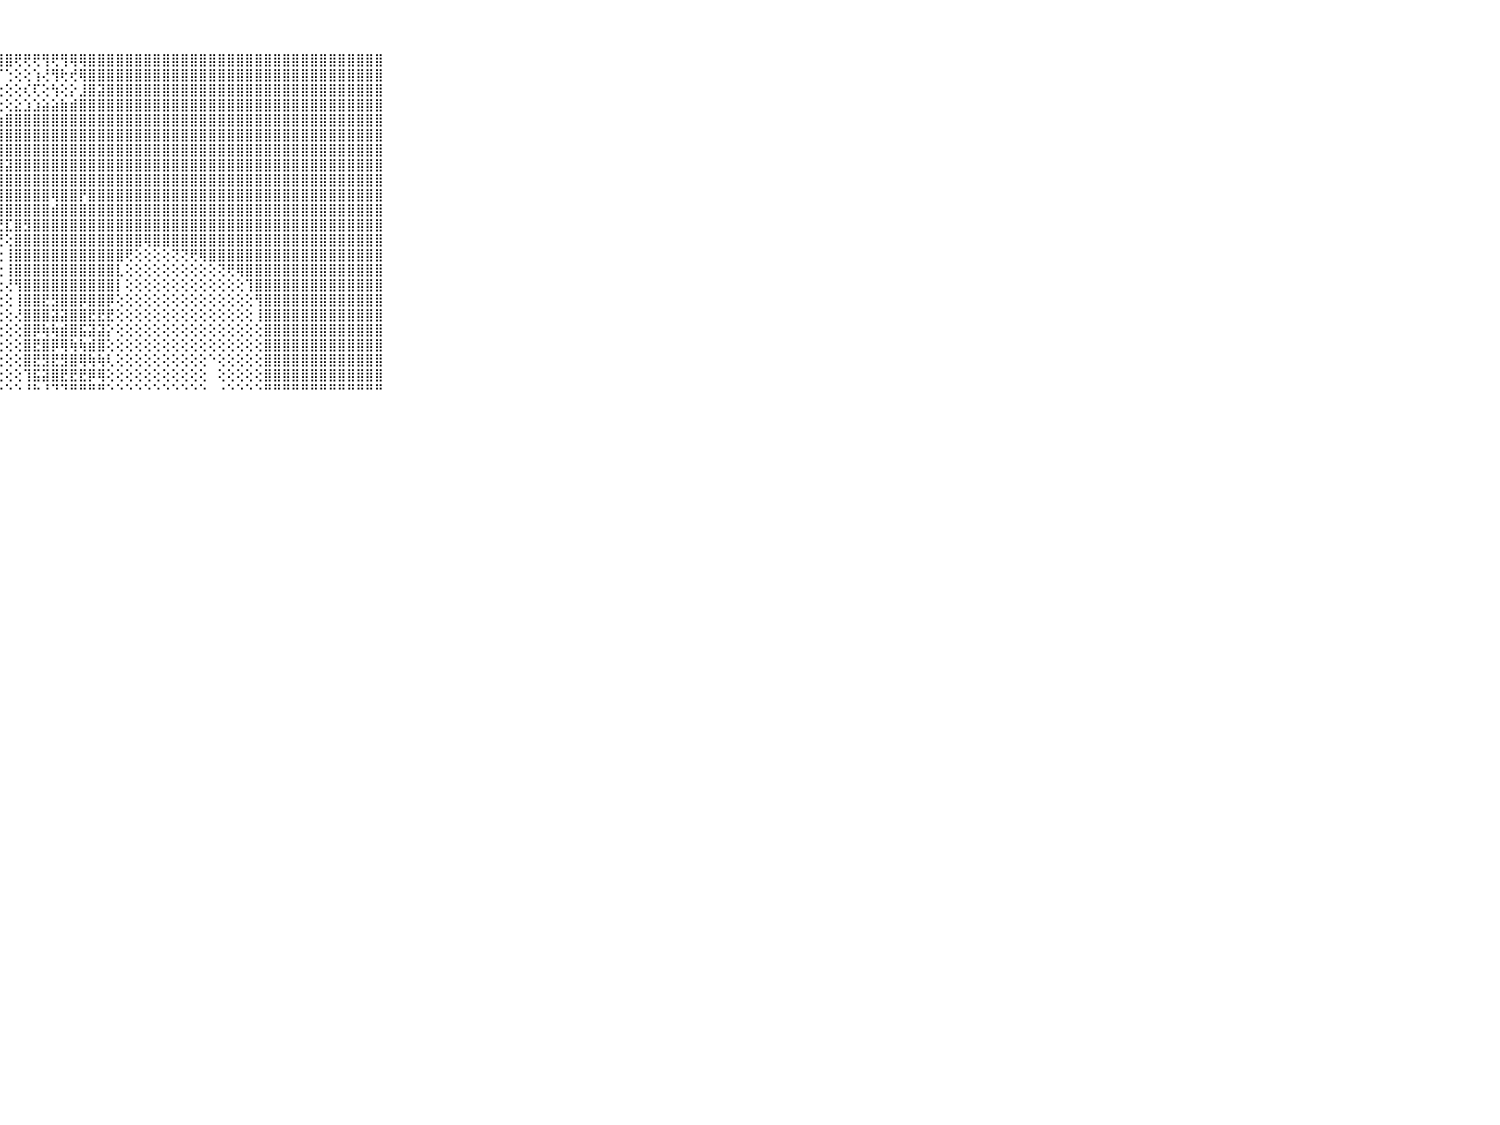

⠀⠀⠀⠀⠀⠀⠀⠀⠀⠀⠀⣿⣿⣿⣿⣿⣿⣿⣿⣿⣿⣿⣿⣿⣿⣿⣿⣿⣿⢟⢟⢟⢻⢟⢻⢿⢿⣿⣿⣿⣿⣿⣿⣿⣿⣿⣿⣿⣿⣿⣿⣿⣿⣿⣿⣿⣿⣿⣿⣿⣿⣿⣿⣿⣿⣿⣿⣿⣿⠀⠀⠀⠀⠀⠀⠀⠀⠀⠀⠀⠀
⠀⠀⠀⠀⠀⠀⠀⠀⠀⠀⠀⣿⣿⣿⣿⣿⣿⣿⣿⣿⣿⣿⣿⣿⣿⣿⡿⠏⢑⢕⢕⢱⢜⢻⢗⢞⢿⣿⣿⣿⣿⣿⣿⣿⣿⣿⣿⣿⣿⣿⣿⣿⣿⣿⣿⣿⣿⣿⣿⣿⣿⣿⣿⣿⣿⣿⣿⣿⣿⠀⠀⠀⠀⠀⠀⠀⠀⠀⠀⠀⠀
⠀⠀⠀⠀⠀⠀⠀⠀⠀⠀⠀⣿⣿⣿⣿⣿⣿⣿⣿⣿⣿⣿⣿⣿⣿⢏⢕⢕⢕⢕⢎⢏⢕⢳⢕⡕⣸⣿⣽⣿⣿⣿⣿⣿⣿⣿⣿⣿⣿⣿⣿⣿⣿⣿⣿⣿⣿⣿⣿⣿⣿⣿⣿⣿⣿⣿⣿⣿⣿⠀⠀⠀⠀⠀⠀⠀⠀⠀⠀⠀⠀
⠀⠀⠀⠀⠀⠀⠀⠀⠀⠀⠀⣿⣿⣿⣿⣿⣿⣿⣿⣿⣿⣿⣿⣿⡟⢕⢕⢕⢕⣕⣱⣱⣵⣵⣷⣾⣿⣿⣿⣿⣿⣿⣿⣿⣿⣿⣿⣿⣿⣿⣿⣿⣿⣿⣿⣿⣿⣿⣿⣿⣿⣿⣿⣿⣿⣿⣿⣿⣿⠀⠀⠀⠀⠀⠀⠀⠀⠀⠀⠀⠀
⠀⠀⠀⠀⠀⠀⠀⠀⠀⠀⠀⣿⣿⣿⣿⣿⣿⣿⣿⣿⣿⣿⣿⣿⣷⡕⢕⢱⣿⣿⣿⣿⣿⣿⣿⣿⣿⣿⣿⣿⣿⣿⣿⣿⣿⣿⣿⣿⣿⣿⣿⣿⣿⣿⣿⣿⣿⣿⣿⣿⣿⣿⣿⣿⣿⣿⣿⣿⣿⠀⠀⠀⠀⠀⠀⠀⠀⠀⠀⠀⠀
⠀⠀⠀⠀⠀⠀⠀⠀⠀⠀⠀⣿⣿⣿⣿⣿⣿⣿⣿⣿⣿⣿⣿⣿⣿⣇⢕⢸⣿⣿⣿⣿⣿⣿⣿⣿⣿⣿⣿⣿⣿⣿⣿⣿⣿⣿⣿⣿⣿⣿⣿⣿⣿⣿⣿⣿⣿⣿⣿⣿⣿⣿⣿⣿⣿⣿⣿⣿⣿⠀⠀⠀⠀⠀⠀⠀⠀⠀⠀⠀⠀
⠀⠀⠀⠀⠀⠀⠀⠀⠀⠀⠀⣿⣿⣿⣿⣿⣿⣿⣿⣿⣿⣿⣿⣿⣿⣿⡕⢸⣿⣿⣿⣿⣿⣿⣿⣿⣿⣿⣿⣿⣿⣿⣿⣿⣿⣿⣿⣿⣿⣿⣿⣿⣿⣿⣿⣿⣿⣿⣿⣿⣿⣿⣿⣿⣿⣿⣿⣿⣿⠀⠀⠀⠀⠀⠀⠀⠀⠀⠀⠀⠀
⠀⠀⠀⠀⠀⠀⠀⠀⠀⠀⠀⣿⣿⣿⣿⣿⣿⣿⣿⣿⣿⣿⣿⣿⣿⣿⣷⣿⣽⣿⣿⣿⣿⣿⣿⣿⣿⣿⣿⣿⣿⣿⣿⣿⣿⣿⣿⣿⣿⣿⣿⣿⣿⣿⣿⣿⣿⣿⣿⣿⣿⣿⣿⣿⣿⣿⣿⣿⣿⠀⠀⠀⠀⠀⠀⠀⠀⠀⠀⠀⠀
⠀⠀⠀⠀⠀⠀⠀⠀⠀⠀⠀⣿⣿⣿⣿⣿⣿⣿⣿⣿⣿⣿⣿⣿⣿⣿⣿⣿⣿⣿⣿⣿⣿⣿⣿⣿⣿⣿⣿⣿⣿⣿⣿⣿⣿⣿⣿⣿⣿⣿⣿⣿⣿⣿⣿⣿⣿⣿⣿⣿⣿⣿⣿⣿⣿⣿⣿⣿⣿⠀⠀⠀⠀⠀⠀⠀⠀⠀⠀⠀⠀
⠀⠀⠀⠀⠀⠀⠀⠀⠀⠀⠀⣿⣿⣿⣿⣿⣿⣿⣿⣿⣿⣿⣿⣿⣿⣿⣿⣿⣿⣿⣿⣿⣿⢿⣿⣿⡟⣿⣿⣿⣿⣿⣿⣿⣿⣿⣿⣿⣿⣿⣿⣿⣿⣿⣿⣿⣿⣿⣿⣿⣿⣿⣿⣿⣿⣿⣿⣿⣿⠀⠀⠀⠀⠀⠀⠀⠀⠀⠀⠀⠀
⠀⠀⠀⠀⠀⠀⠀⠀⠀⠀⠀⣿⣿⣿⣿⣿⣿⣿⣿⣿⣿⣿⣿⣿⣿⣿⣿⣿⣿⣿⣿⣿⣿⣾⣿⣿⣿⣿⣿⣿⣿⣿⣿⣿⣿⣿⣿⣿⣿⣿⣿⣿⣿⣿⣿⣿⣿⣿⣿⣿⣿⣿⣿⣿⣿⣿⣿⣿⣿⠀⠀⠀⠀⠀⠀⠀⠀⠀⠀⠀⠀
⠀⠀⠀⠀⠀⠀⠀⠀⠀⠀⠀⣿⣿⣿⣿⣿⣿⣿⣿⣿⣿⣿⣿⣿⣿⣿⣿⣟⣏⣿⣻⣿⣿⣿⣿⣿⣿⣿⣿⣿⣿⣿⣿⣿⣿⣿⣿⣿⣿⣿⣿⣿⣿⣿⣿⣿⣿⣿⣿⣿⣿⣿⣿⣿⣿⣿⣿⣿⣿⠀⠀⠀⠀⠀⠀⠀⠀⠀⠀⠀⠀
⠀⠀⠀⠀⠀⠀⠀⠀⠀⠀⠀⣿⣿⣿⣿⣿⣿⣿⣿⣿⣿⣿⣿⣿⣿⣿⢿⢟⢕⣿⣿⣿⣿⣿⣿⣿⣿⣿⣿⣿⣿⣿⣿⢿⣿⣿⣿⣿⣿⣿⣿⣿⣿⣿⣿⣿⣿⣿⣿⣿⣿⣿⣿⣿⣿⣿⣿⣿⣿⠀⠀⠀⠀⠀⠀⠀⠀⠀⠀⠀⠀
⠀⠀⠀⠀⠀⠀⠀⠀⠀⠀⠀⣿⣿⣿⣿⣿⣿⣿⣿⣿⣿⣿⡿⢟⢏⢅⢕⢕⢸⣿⣿⣿⣿⣿⣿⣿⣿⣿⣿⣿⣿⢟⢕⢕⢕⢕⢝⢝⢟⢿⣿⣿⣿⣿⣿⣿⣿⣿⣿⣿⣿⣿⣿⣿⣿⣿⣿⣿⣿⠀⠀⠀⠀⠀⠀⠀⠀⠀⠀⠀⠀
⠀⠀⠀⠀⠀⠀⠀⠀⠀⠀⠀⣿⣿⣿⣿⣿⣿⣿⣿⢿⢟⢑⢕⢔⢁⢕⢕⢕⢸⣿⣿⣿⣿⣿⣿⣿⣿⣿⣿⣿⣇⢕⢕⢕⢕⢕⢕⢕⢕⢕⢕⢝⢟⢿⣿⣿⣿⣿⣿⣿⣿⣿⣿⣿⣿⣿⣿⣿⣿⠀⠀⠀⠀⠀⠀⠀⠀⠀⠀⠀⠀
⠀⠀⠀⠀⠀⠀⠀⠀⠀⠀⠀⣿⣿⣿⣿⣿⣿⢏⢕⢕⢕⢕⢕⢕⢕⢕⢕⢕⢜⢻⣿⣿⣿⣿⣿⣿⣿⣿⣿⣿⡇⢕⢕⢕⢕⢕⢕⢕⢕⢕⢕⢕⢕⢕⢹⣿⣿⣿⣿⣿⣿⣿⣿⣿⣿⣿⣿⣿⣿⠀⠀⠀⠀⠀⠀⠀⠀⠀⠀⠀⠀
⠀⠀⠀⠀⠀⠀⠀⠀⠀⠀⠀⣿⣿⣿⣿⣿⢇⢕⢕⢕⢕⢕⢕⢕⢕⢕⢕⢕⢕⢸⣿⣿⣟⣻⣿⣿⡿⣿⣿⡿⢕⢕⢕⢕⢕⢕⢕⢕⢕⢕⢕⢕⢕⢕⢕⢻⣿⣿⣿⣿⣿⣿⣿⣿⣿⣿⣿⣿⣿⠀⠀⠀⠀⠀⠀⠀⠀⠀⠀⠀⠀
⠀⠀⠀⠀⠀⠀⠀⠀⠀⠀⠀⣿⣿⣿⣿⢟⢕⢕⢕⢕⢕⢕⢕⢕⢕⢕⢕⢕⢕⢜⣿⣿⣿⣽⣽⣿⣿⣟⣟⣟⢕⢕⢕⢕⢕⢕⢕⢕⢕⢕⢕⢕⢕⢕⢕⢸⣿⣿⣿⣿⣿⣿⣿⣿⣿⣿⣿⣿⣿⠀⠀⠀⠀⠀⠀⠀⠀⠀⠀⠀⠀
⠀⠀⠀⠀⠀⠀⠀⠀⠀⠀⠀⢻⣿⣿⣿⢕⢕⢕⢕⢁⢕⢕⢕⢕⢕⢕⢕⢕⢕⢕⣿⡿⢷⢷⣾⣿⣯⣽⣽⡕⢕⢕⢕⢕⢕⢕⢕⢕⢕⢕⢕⢕⢕⢕⢕⢕⣿⣿⣿⣿⣿⣿⣿⣿⣿⣿⣿⣿⣿⠀⠀⠀⠀⠀⠀⠀⠀⠀⠀⠀⠀
⠀⠀⠀⠀⠀⠀⠀⠀⠀⠀⠀⢾⣿⣿⣿⢕⢕⢕⠔⠁⢕⢕⢕⢕⢕⢕⢕⢕⢕⢕⣿⣟⣿⡿⢿⢷⢷⣾⣿⢕⢕⢕⢕⢕⢕⢕⢕⢕⢕⢕⢕⢕⢕⢕⢕⢕⣿⣿⣿⣿⣿⣿⣿⣿⣿⣿⣿⣿⣿⠀⠀⠀⠀⠀⠀⠀⠀⠀⠀⠀⠀
⠀⠀⠀⠀⠀⠀⠀⠀⠀⠀⠀⢝⣽⣿⣿⢕⢕⢕⢕⢄⢕⢕⢕⢕⢕⢕⢕⢕⢕⢕⣿⣟⣻⣟⣻⣿⢿⢷⢷⢇⢕⢕⢕⢕⢕⢕⢕⢕⢕⢕⠑⢕⢕⢕⢕⢕⣿⣿⣿⣿⣿⣿⣿⣿⣿⣿⣿⣿⣿⠀⠀⠀⠀⠀⠀⠀⠀⠀⠀⠀⠀
⠀⠀⠀⠀⠀⠀⠀⠀⠀⠀⠀⢕⢞⣿⡏⢕⢕⠕⢕⠕⢕⢕⢕⢕⢕⢕⢕⢕⢕⢕⢹⣯⣽⣿⣟⣟⣟⡿⢿⢕⢕⢕⢕⢕⢕⢕⢕⢕⢕⢕⠀⢕⢕⢕⢕⢕⣿⣿⣿⣿⣿⣿⣿⣿⣿⣿⣿⣿⣿⠀⠀⠀⠀⠀⠀⠀⠀⠀⠀⠀⠀
⠀⠀⠀⠀⠀⠀⠀⠀⠀⠀⠀⠑⠛⠛⠃⠑⠑⠑⠀⠁⠑⠑⠑⠑⠑⠑⠑⠑⠑⠑⠘⠓⠘⠙⠙⠛⠛⠛⠛⠑⠑⠑⠑⠑⠑⠑⠑⠑⠑⠑⠀⠐⠑⠑⠑⠑⠛⠛⠛⠛⠛⠛⠛⠛⠛⠛⠛⠛⠛⠀⠀⠀⠀⠀⠀⠀⠀⠀⠀⠀⠀